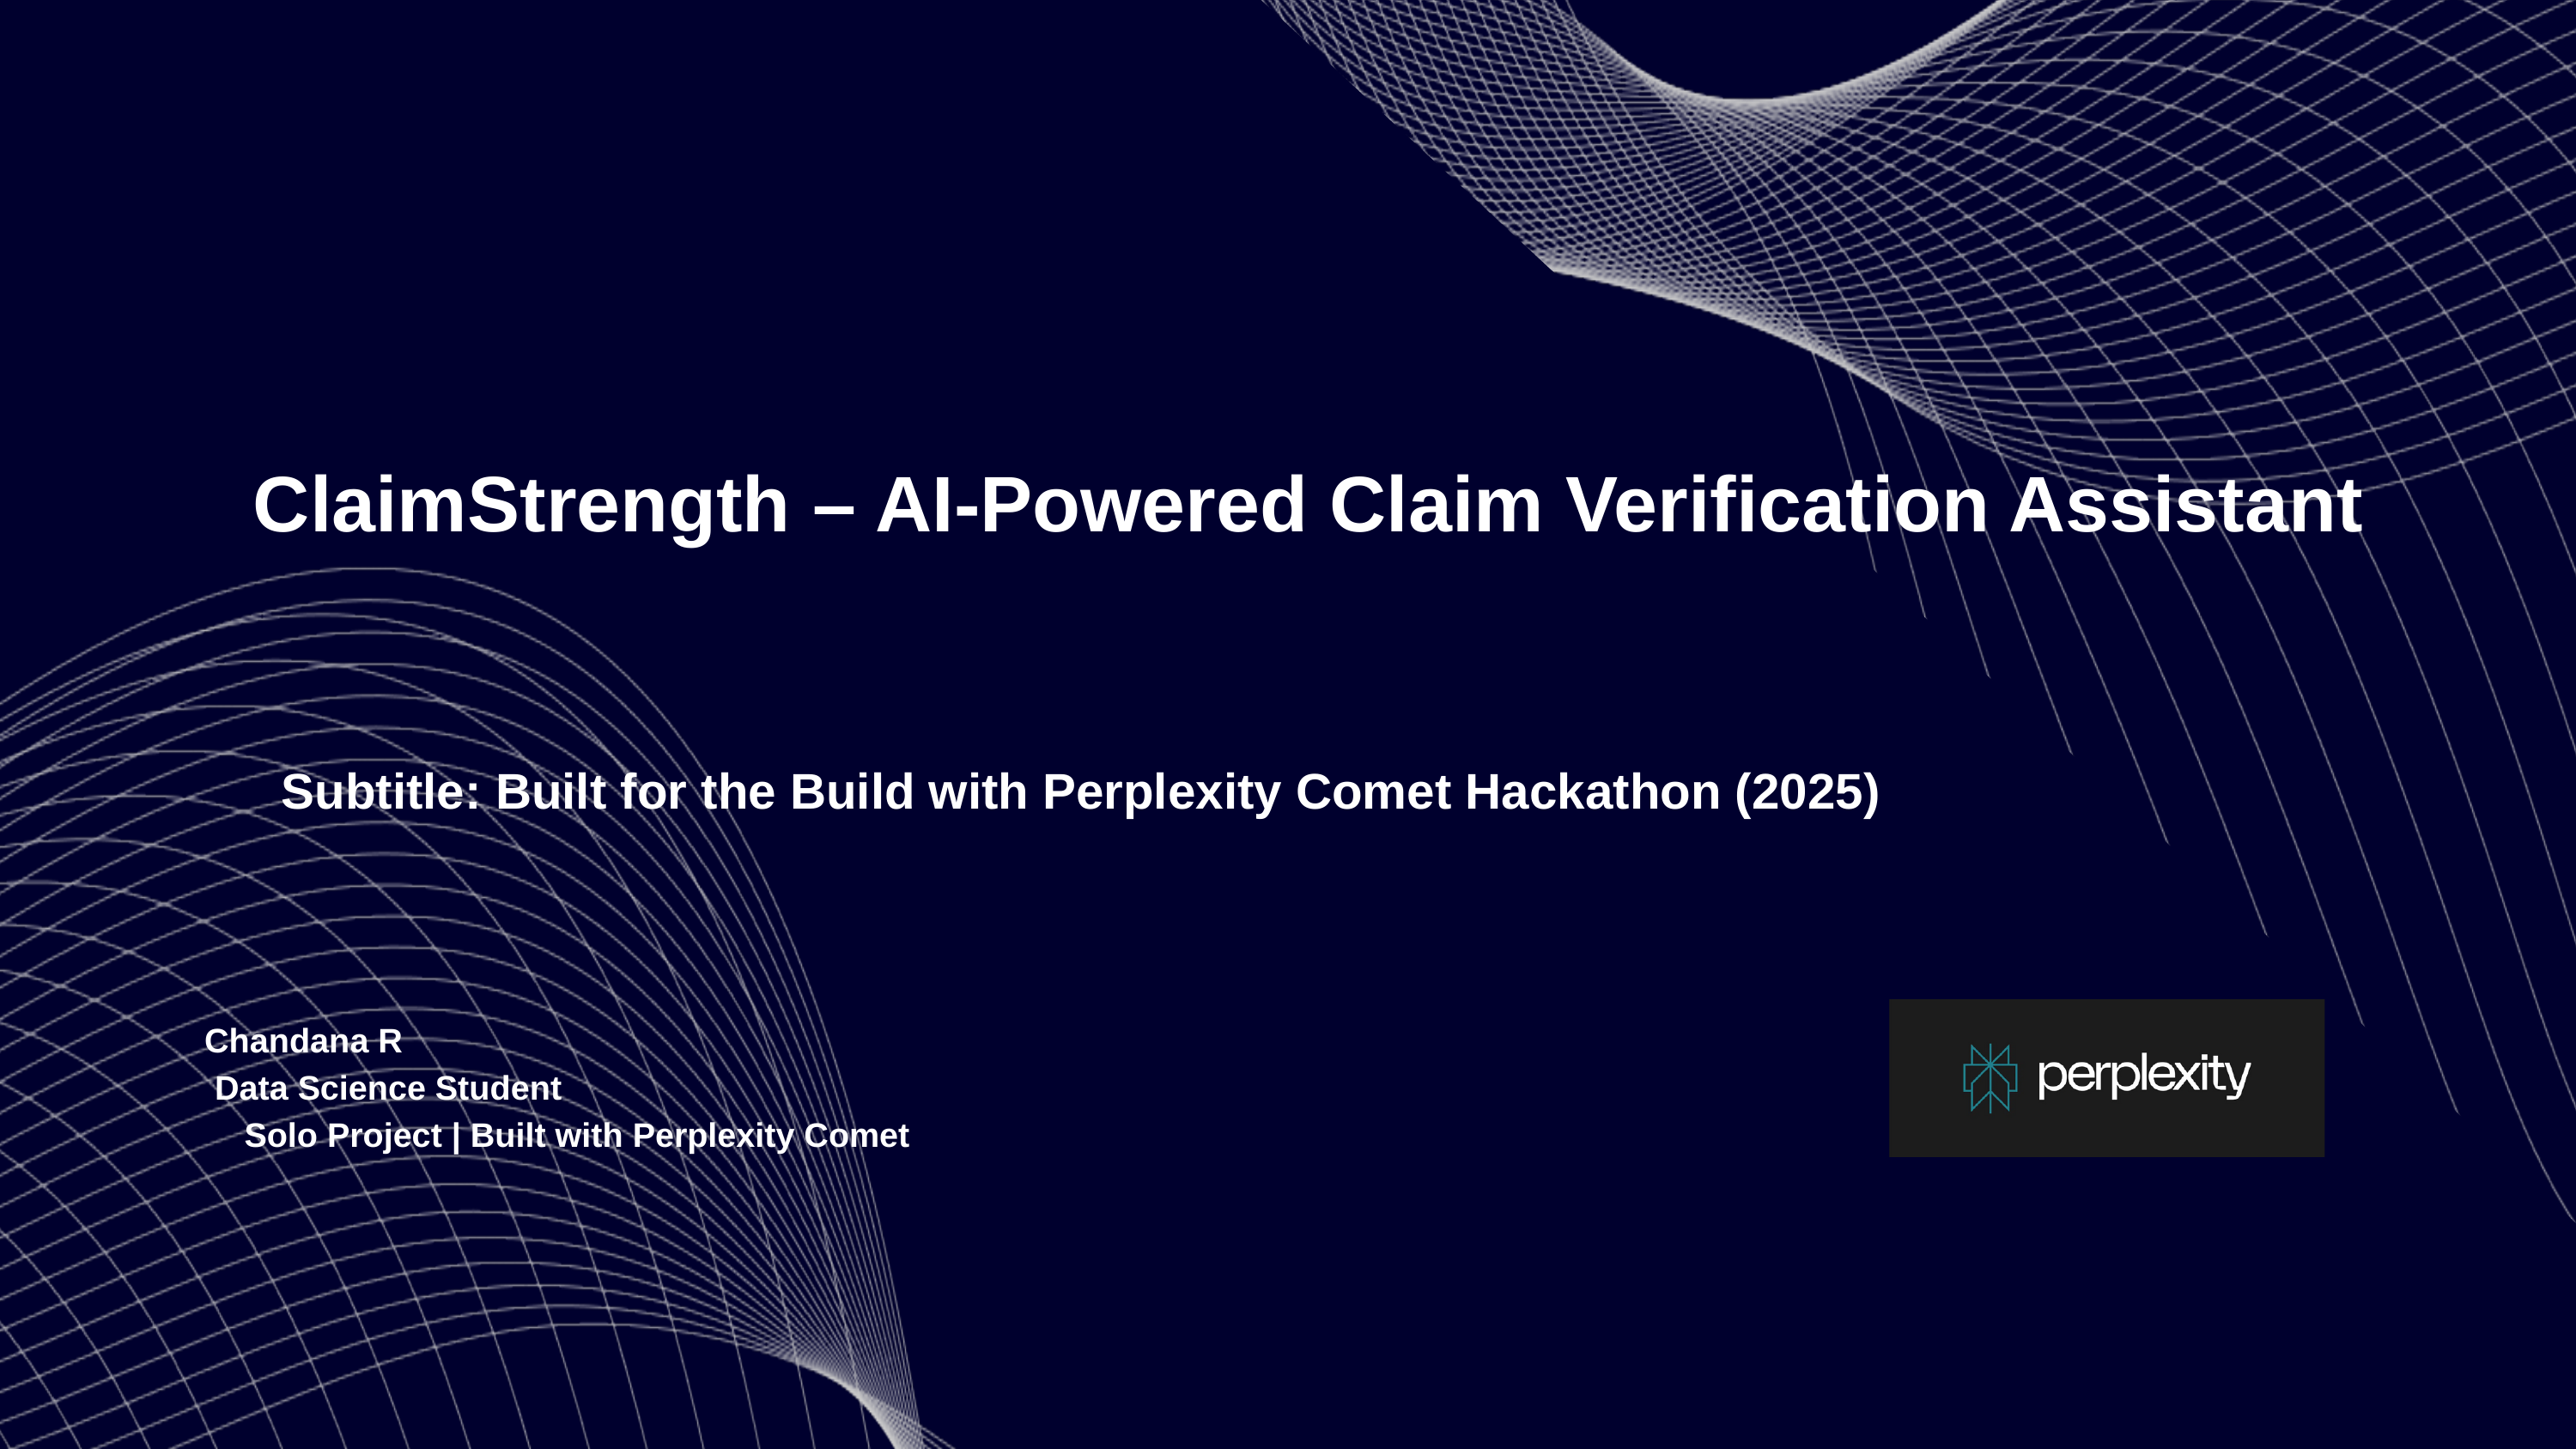

ClaimStrength – AI-Powered Claim Verification Assistant

Subtitle: Built for the Build with Perplexity Comet Hackathon (2025)

Chandana R
         Data Science Student
            Solo Project | Built with Perplexity Comet